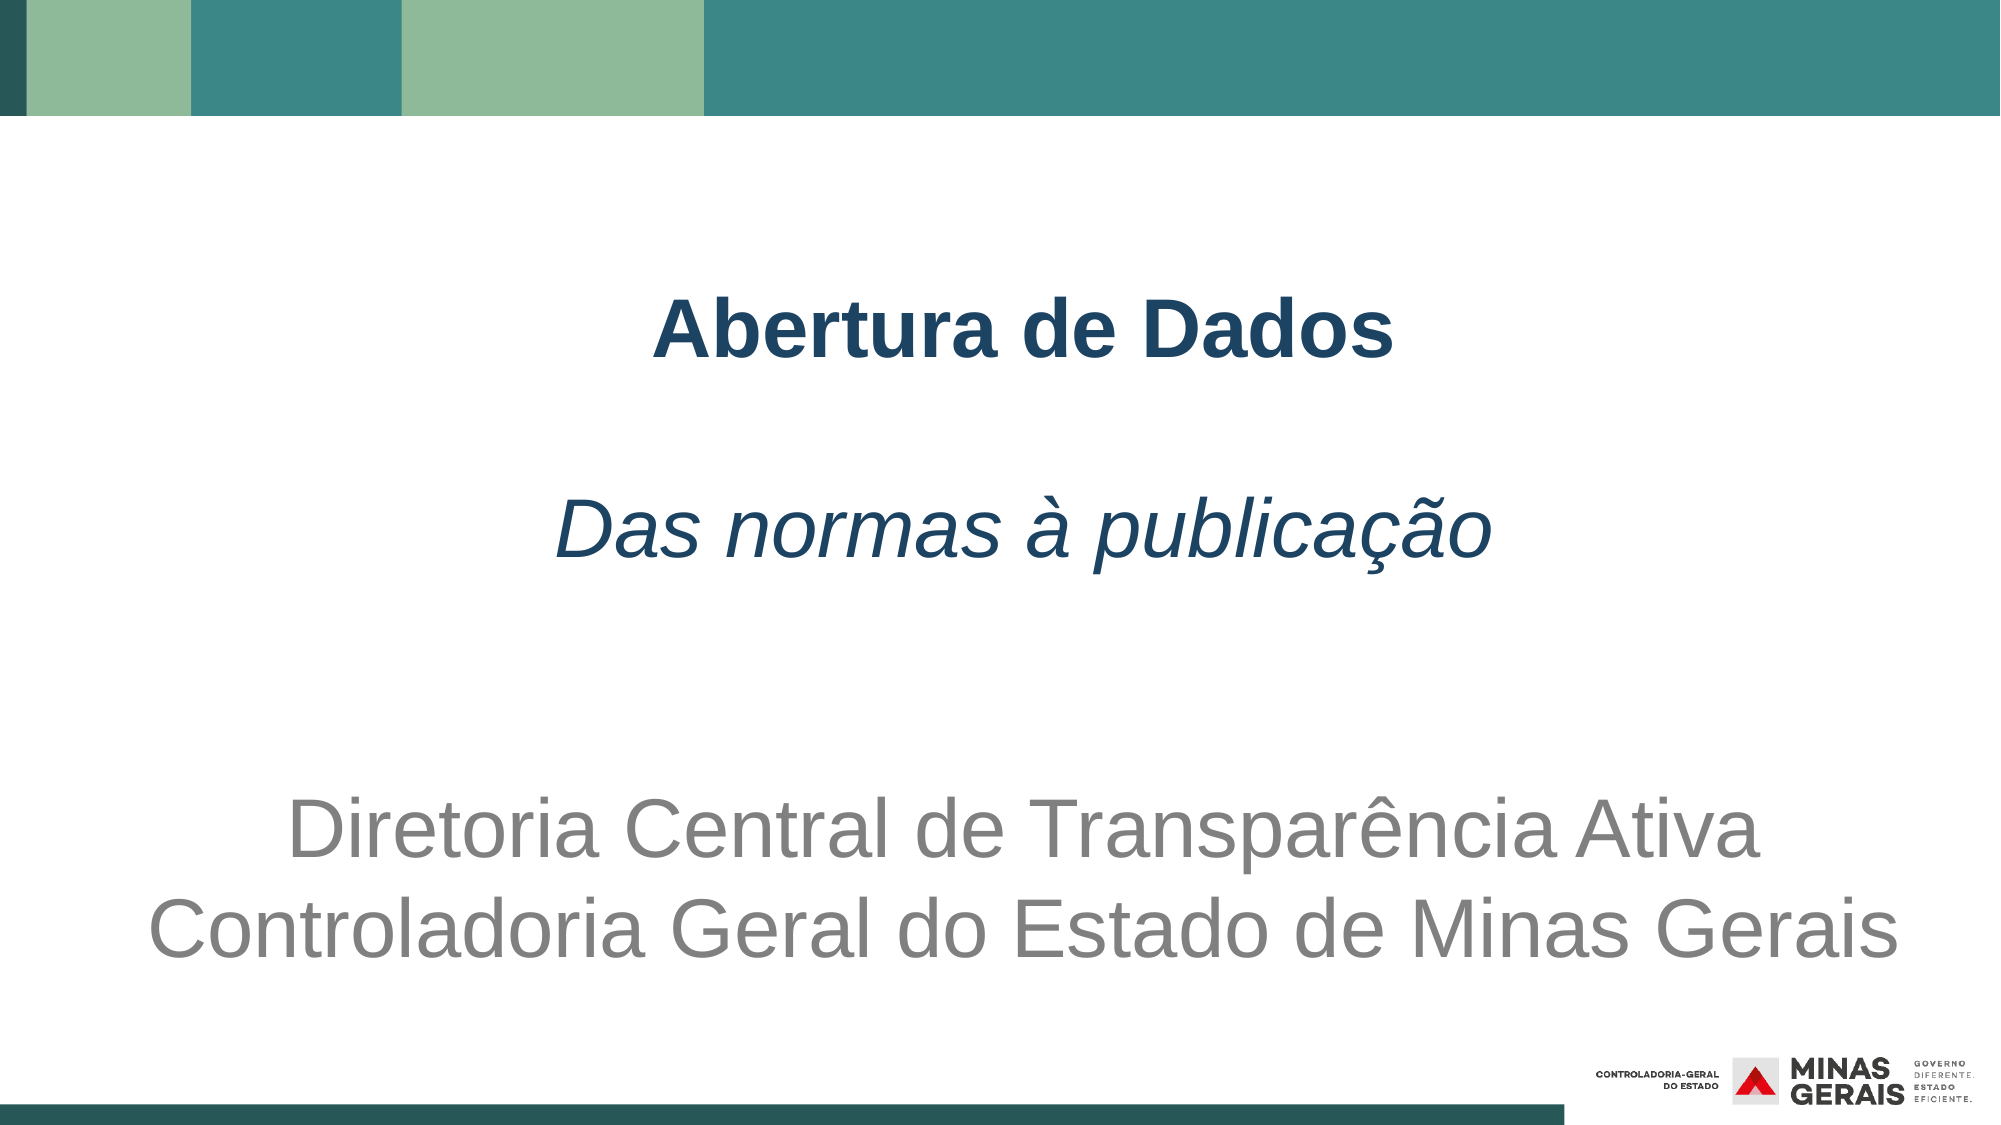

mg.gov.br
Abertura de Dados

Das normas à publicação

Diretoria Central de Transparência Ativa
Controladoria Geral do Estado de Minas Gerais